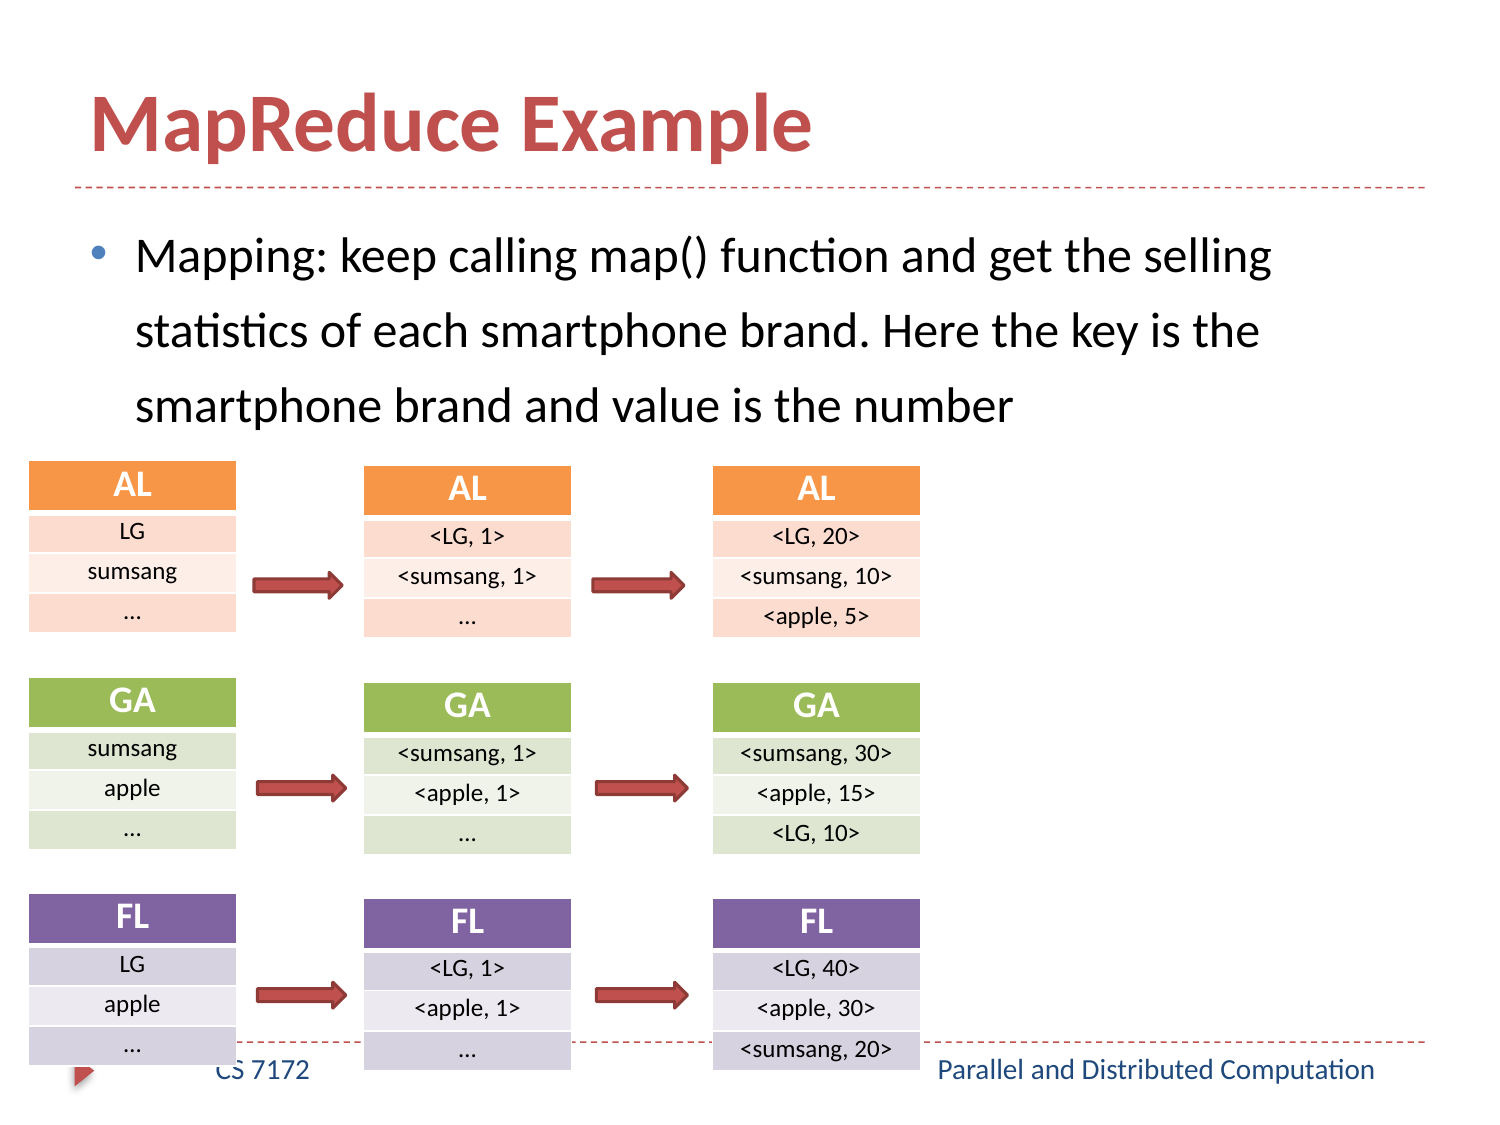

# MapReduce Example
Mapping: keep calling map() function and get the selling statistics of each smartphone brand. Here the key is the smartphone brand and value is the number
| AL |
| --- |
| LG |
| sumsang |
| … |
| AL |
| --- |
| <LG, 1> |
| <sumsang, 1> |
| … |
| AL |
| --- |
| <LG, 20> |
| <sumsang, 10> |
| <apple, 5> |

| GA |
| --- |
| sumsang |
| apple |
| … |
| GA |
| --- |
| <sumsang, 1> |
| <apple, 1> |
| … |
| GA |
| --- |
| <sumsang, 30> |
| <apple, 15> |
| <LG, 10> |

| FL |
| --- |
| LG |
| apple |
| … |
| FL |
| --- |
| <LG, 1> |
| <apple, 1> |
| … |
| FL |
| --- |
| <LG, 40> |
| <apple, 30> |
| <sumsang, 20> |

CS 7172
Parallel and Distributed Computation